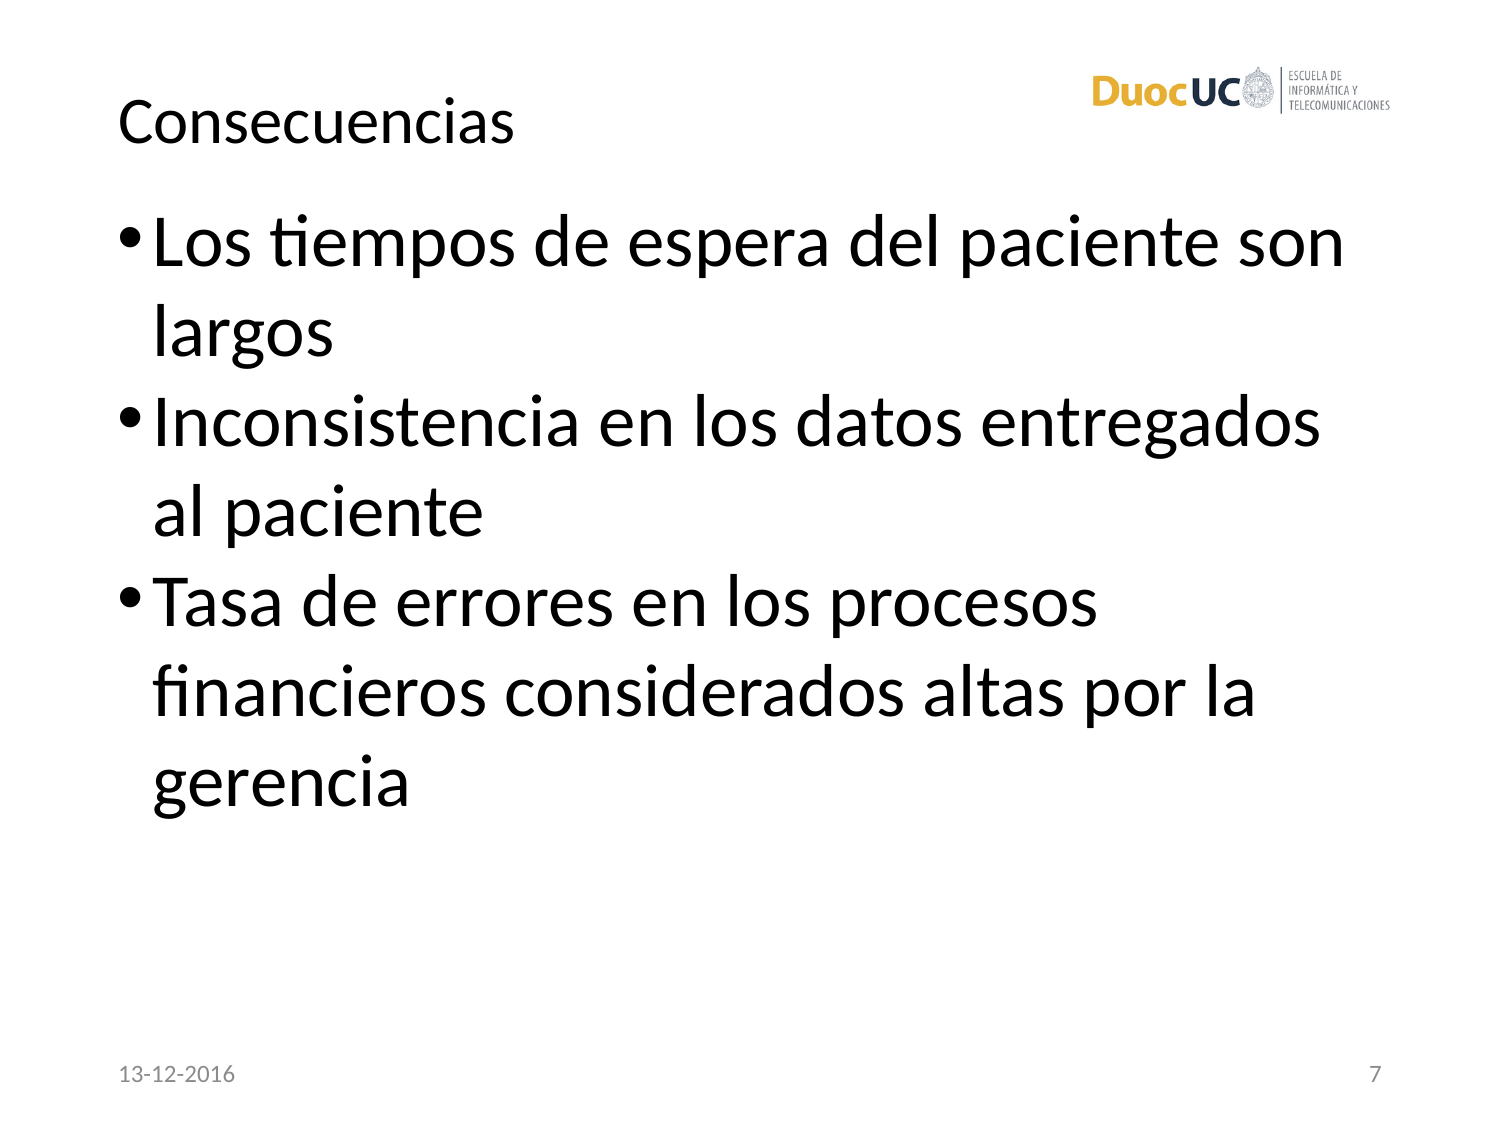

# Consecuencias
Los tiempos de espera del paciente son largos
Inconsistencia en los datos entregados al paciente
Tasa de errores en los procesos financieros considerados altas por la gerencia

13-12-2016
7